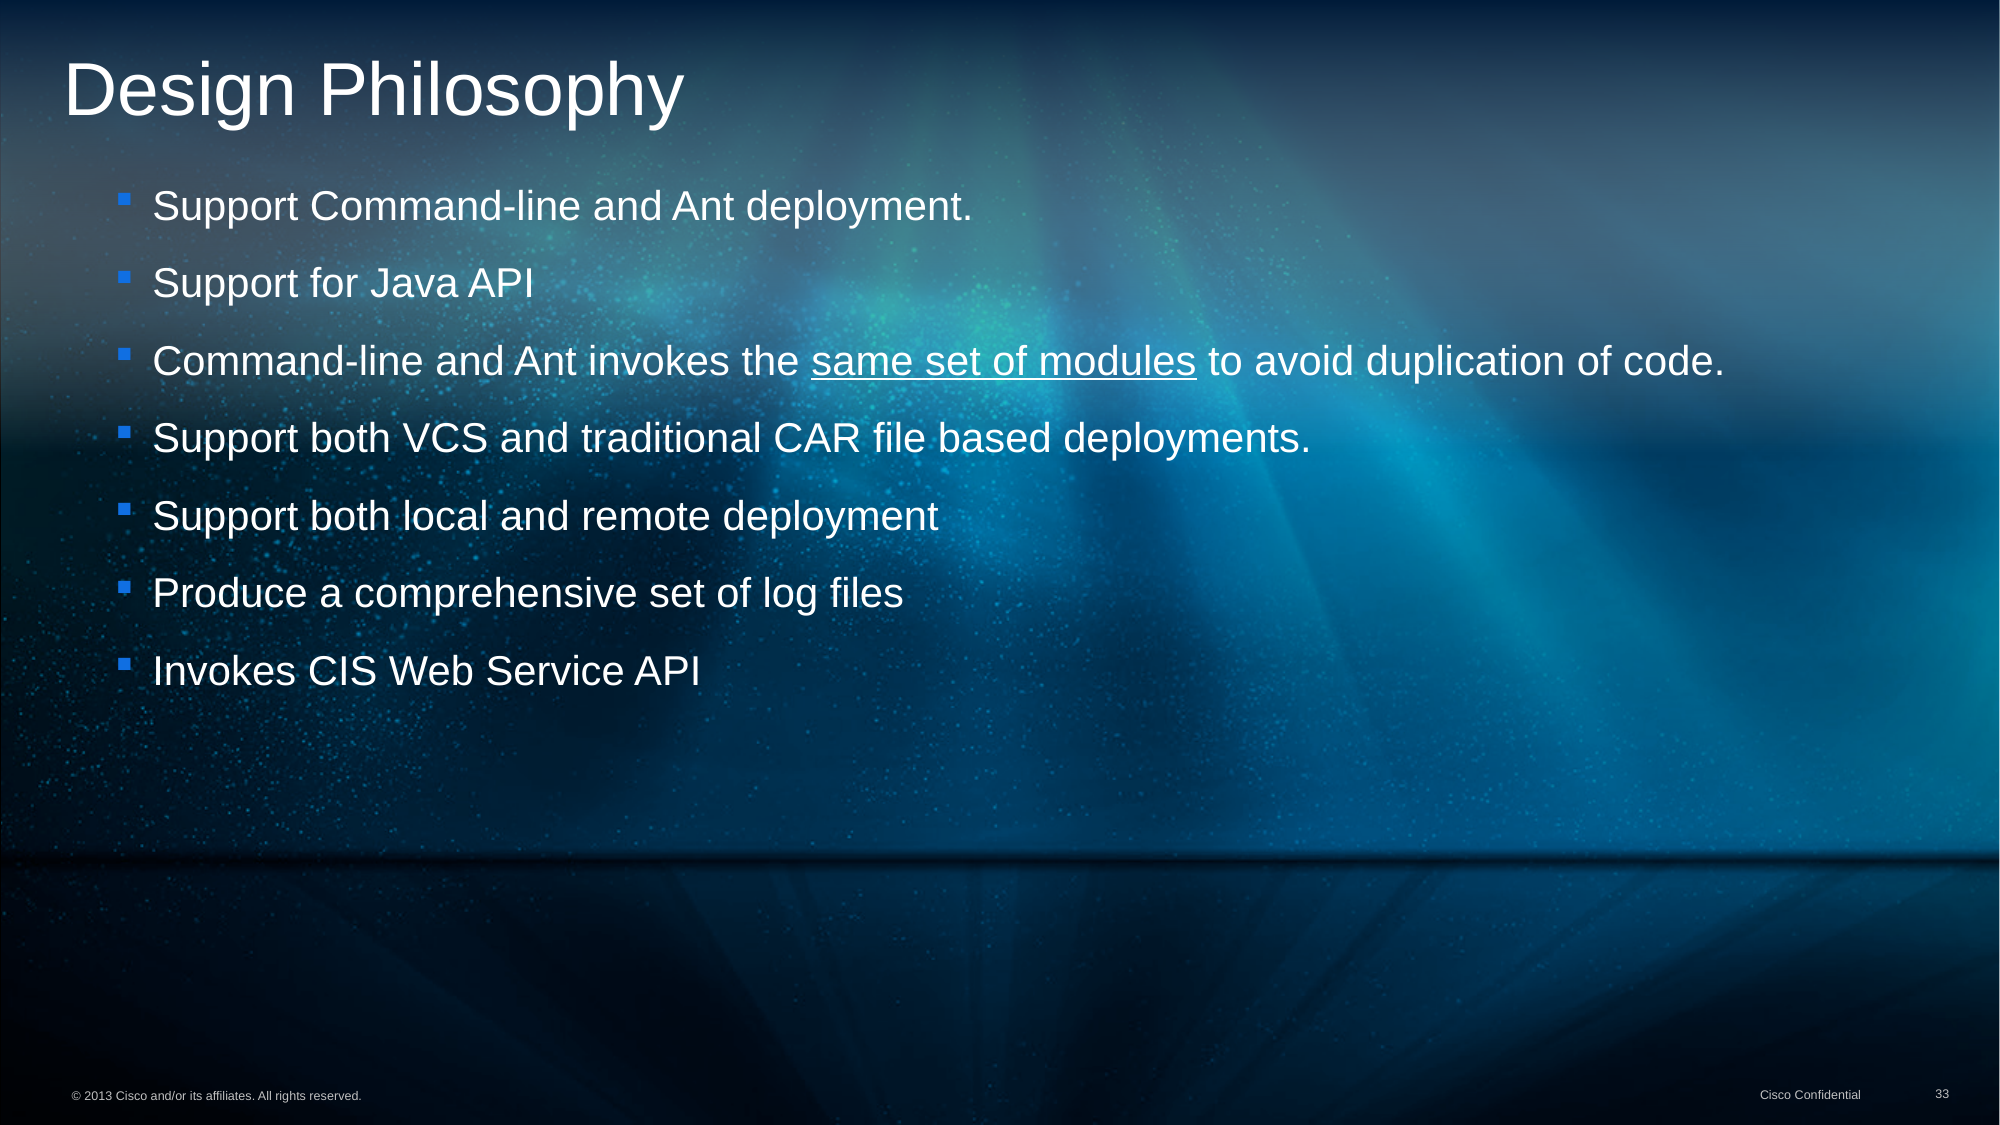

Design Philosophy
Support Command-line and Ant deployment.
Support for Java API
Command-line and Ant invokes the same set of modules to avoid duplication of code.
Support both VCS and traditional CAR file based deployments.
Support both local and remote deployment
Produce a comprehensive set of log files
Invokes CIS Web Service API